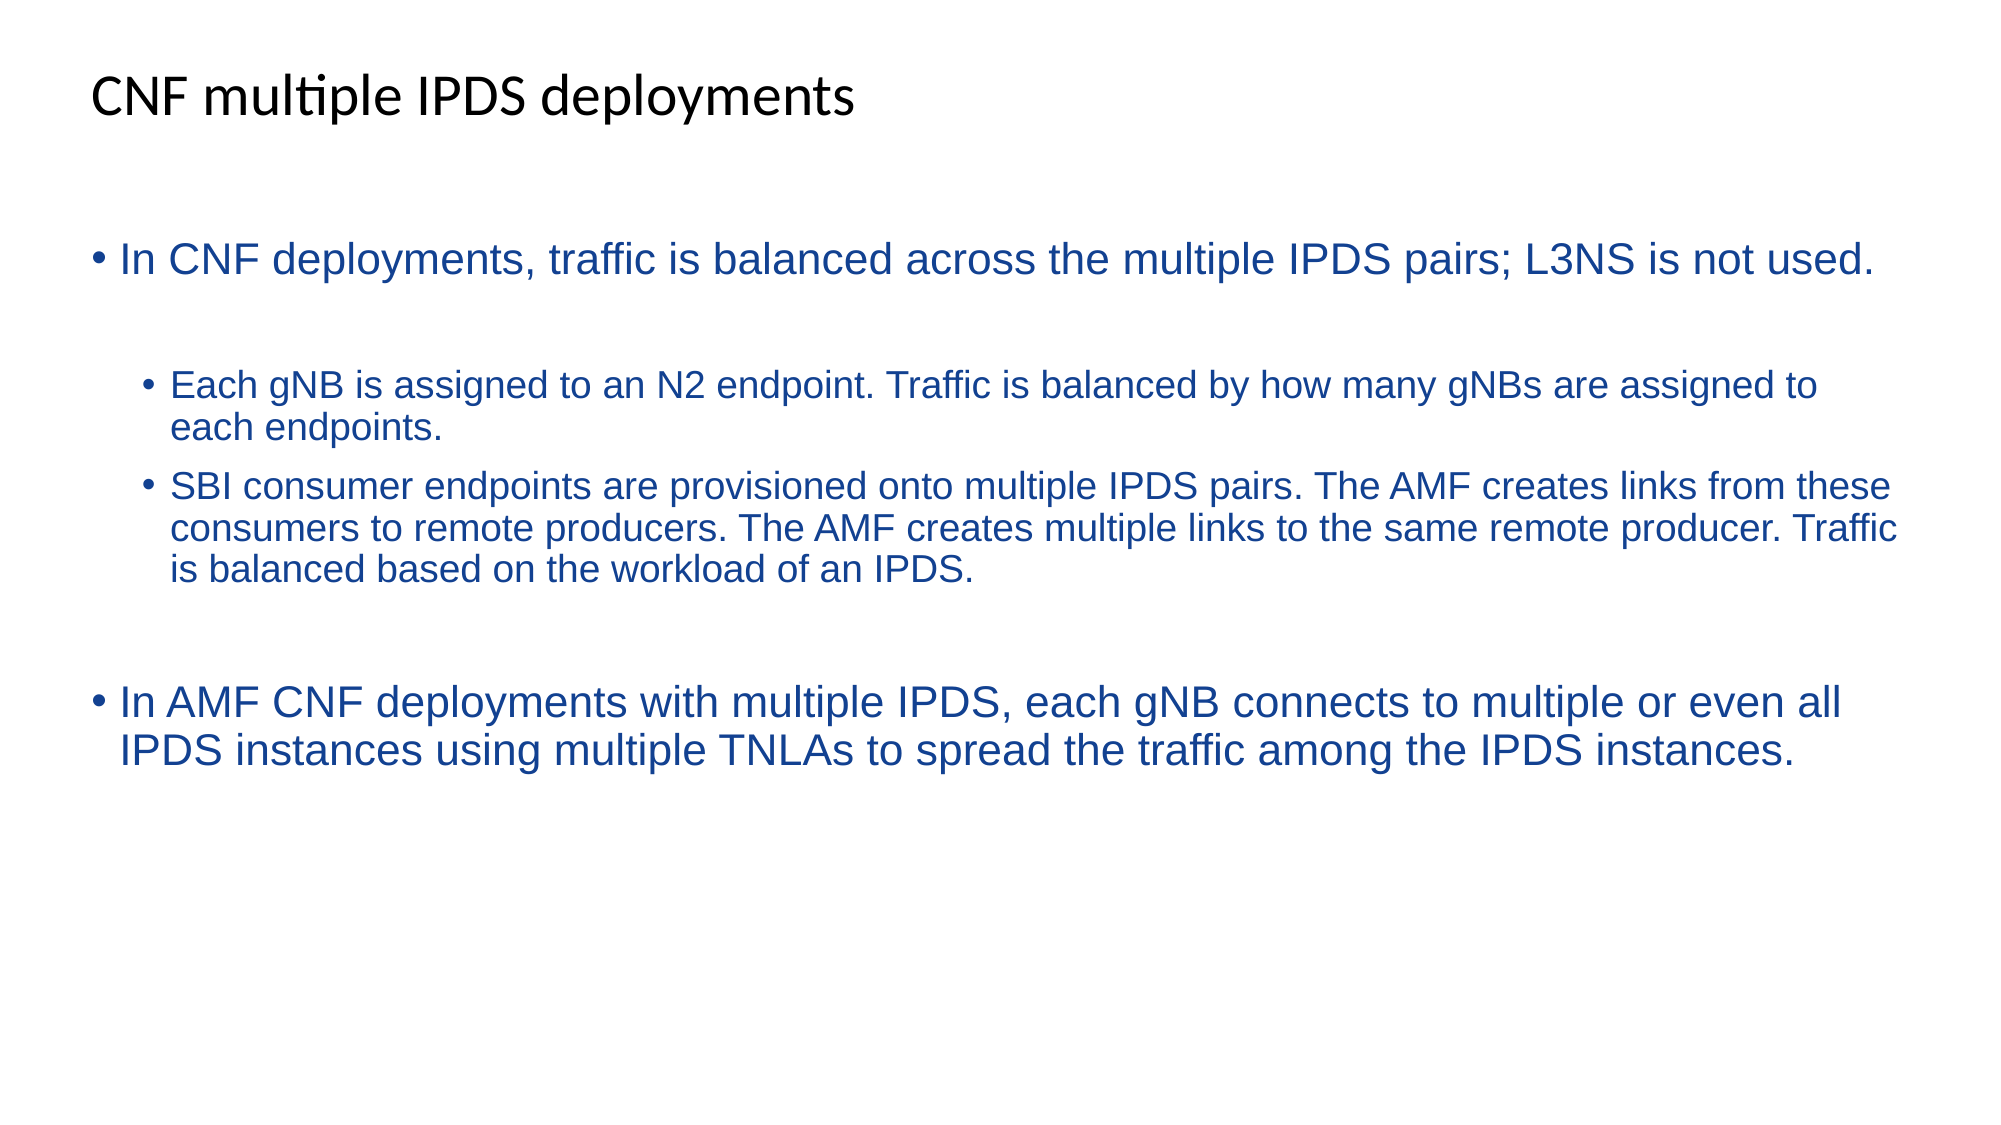

# CNF multiple IPDS deployments

In CNF deployments, traffic is balanced across the multiple IPDS pairs; L3NS is not used.

Each gNB is assigned to an N2 endpoint. Traffic is balanced by how many gNBs are assigned to each endpoints.
SBI consumer endpoints are provisioned onto multiple IPDS pairs. The AMF creates links from these consumers to remote producers. The AMF creates multiple links to the same remote producer. Traffic is balanced based on the workload of an IPDS.

In AMF CNF deployments with multiple IPDS, each gNB connects to multiple or even all IPDS instances using multiple TNLAs to spread the traffic among the IPDS instances.